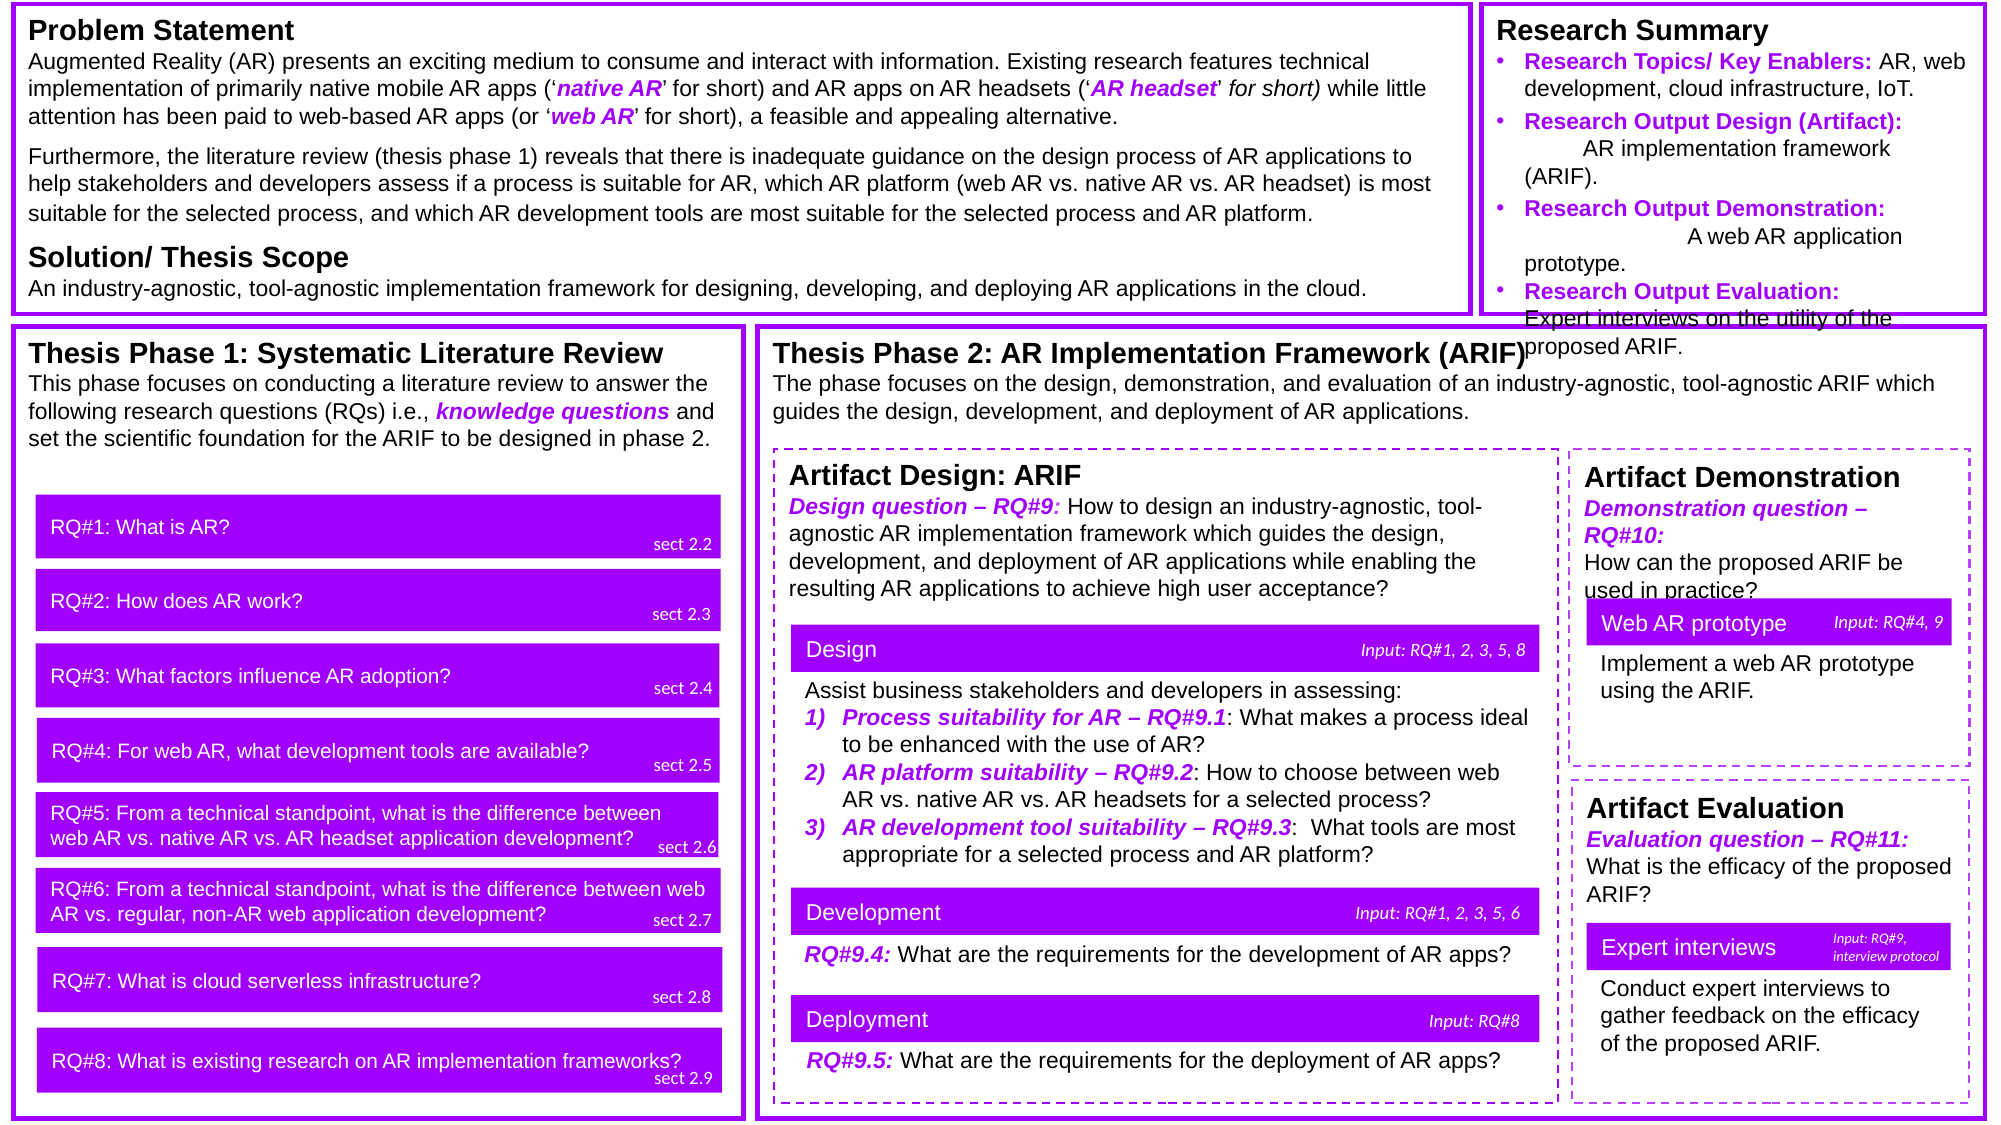

Problem Statement
Augmented Reality (AR) presents an exciting medium to consume and interact with information. Existing research features technical implementation of primarily native mobile AR apps (‘native AR’ for short) and AR apps on AR headsets (‘AR headset’ for short) while little attention has been paid to web-based AR apps (or ‘web AR’ for short), a feasible and appealing alternative.

Furthermore, the literature review (thesis phase 1) reveals that there is inadequate guidance on the design process of AR applications to help stakeholders and developers assess if a process is suitable for AR, which AR platform (web AR vs. native AR vs. AR headset) is most suitable for the selected process, and which AR development tools are most suitable for the selected process and AR platform.

Solution/ Thesis Scope
An industry-agnostic, tool-agnostic implementation framework for designing, developing, and deploying AR applications in the cloud.
Research Summary
Research Topics/ Key Enablers: AR, web development, cloud infrastructure, IoT.

Research Output Design (Artifact):                    AR implementation framework (ARIF).

Research Output Demonstration:       	  A web AR application prototype.
Research Output Evaluation:           Expert interviews on the utility of the proposed ARIF.
Thesis Phase 1: Systematic Literature Review
This phase focuses on conducting a literature review to answer the following research questions (RQs) i.e., knowledge questions and set the scientific foundation for the ARIF to be designed in phase 2.

Thesis Phase 2: AR Implementation Framework (ARIF)
The phase focuses on the design, demonstration, and evaluation of an industry-agnostic, tool-agnostic ARIF which guides the design, development, and deployment of AR applications.

Artifact Design: ARIF
Design question – RQ#9: How to design an industry-agnostic, tool-agnostic AR implementation framework which guides the design, development, and deployment of AR applications while enabling the resulting AR applications to achieve high user acceptance?

Design
Assist business stakeholders and developers in assessing:
Process suitability for AR – RQ#9.1: What makes a process ideal to be enhanced with the use of AR?
AR platform suitability – RQ#9.2: How to choose between web AR vs. native AR vs. AR headsets for a selected process?
AR development tool suitability – RQ#9.3:  What tools are most appropriate for a selected process and AR platform?
Development
RQ#9.4: What are the requirements for the development of AR apps?
Deployment
RQ#9.5: What are the requirements for the deployment of AR apps?
Input: RQ#1, 2, 3, 5, 8
Input: RQ#1, 2, 3, 5, 6
Input: RQ#8

Artifact Demonstration
Demonstration question – RQ#10:
How can the proposed ARIF be used in practice?
RQ#1: What is AR?
sect 2.2
RQ#2: How does AR work?
sect 2.3
Web AR prototype
Implement a web AR prototype using the ARIF.
Input: RQ#4, 9
RQ#3: What factors influence AR adoption?
sect 2.4
RQ#4: For web AR, what development tools are available?
sect 2.5

Artifact Evaluation
Evaluation question – RQ#11:
What is the efficacy of the proposed ARIF?
RQ#5: From a technical standpoint, what is the difference between web AR vs. native AR vs. AR headset application development?
sect 2.6
RQ#6: From a technical standpoint, what is the difference between web AR vs. regular, non-AR web application development?
sect 2.7
Input: RQ#9, interview protocol
Expert interviews
Conduct expert interviews to gather feedback on the efficacy of the proposed ARIF.
RQ#7: What is cloud serverless infrastructure?
sect 2.8
RQ#8: What is existing research on AR implementation frameworks?
sect 2.9